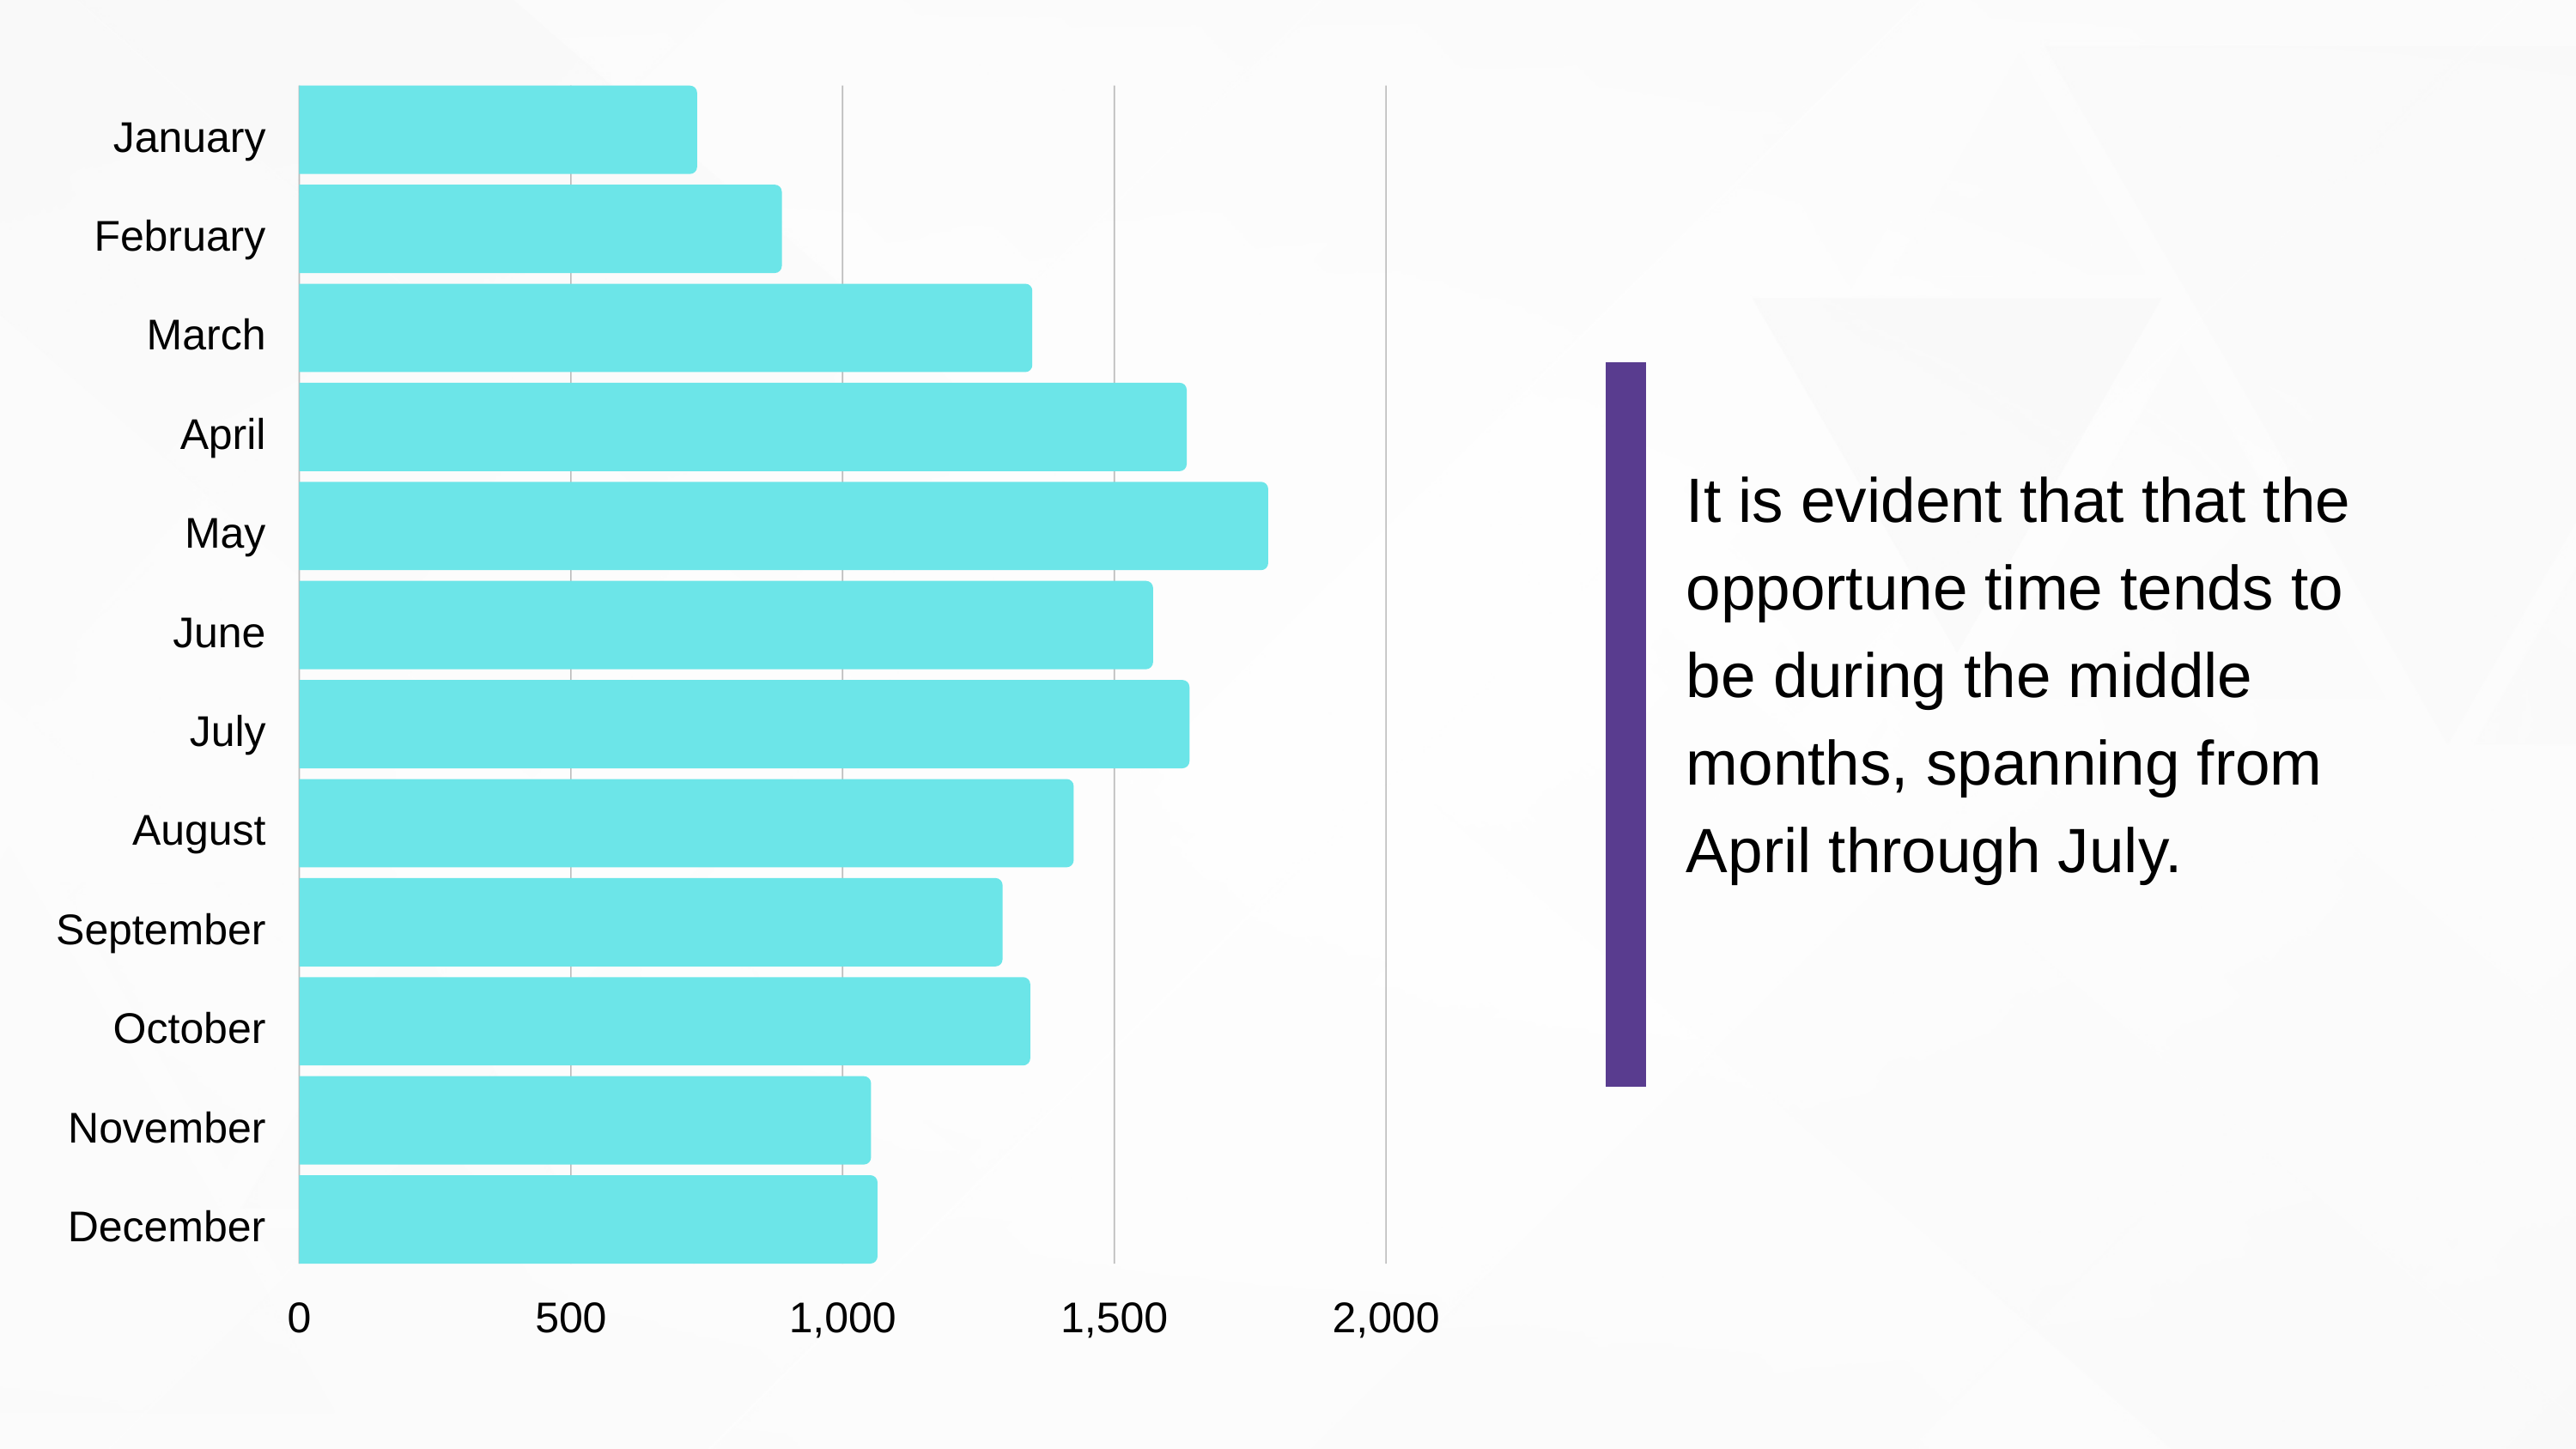

January
February
March
April
May
June
July
August
September
October
November
December
0
500
1,000
1,500
2,000

It is evident that that the opportune time tends to be during the middle months, spanning from April through July.